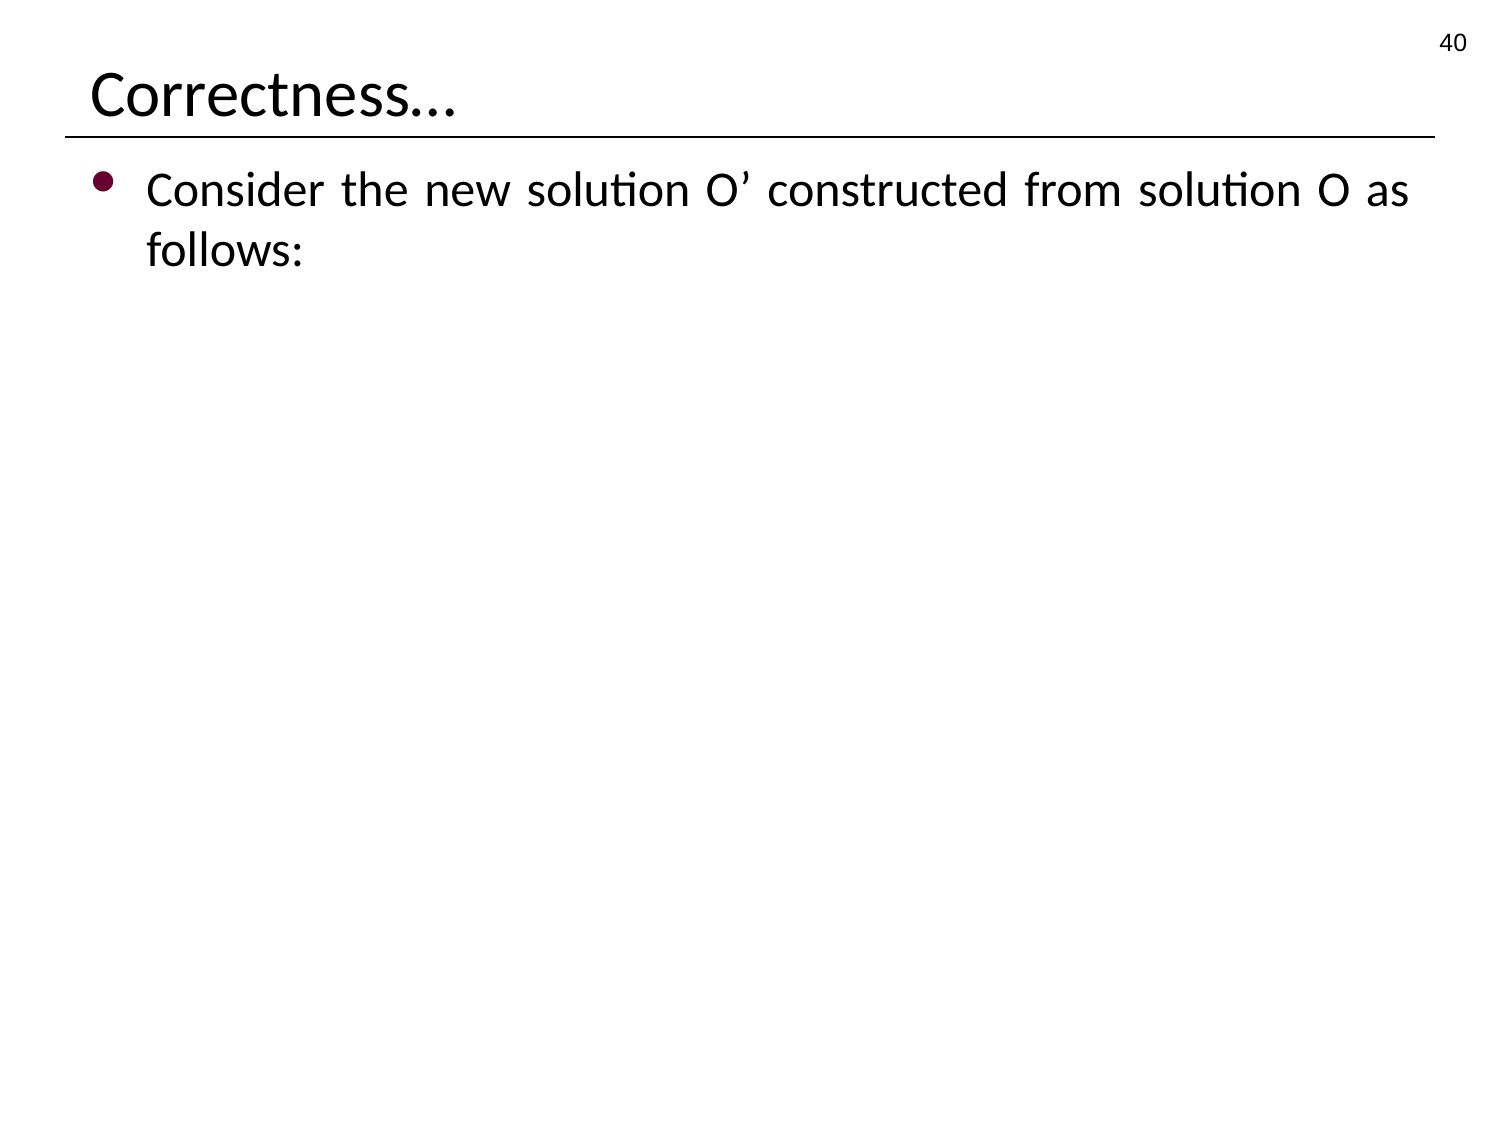

40
# Correctness…
Consider the new solution O’ constructed from solution O as follows: